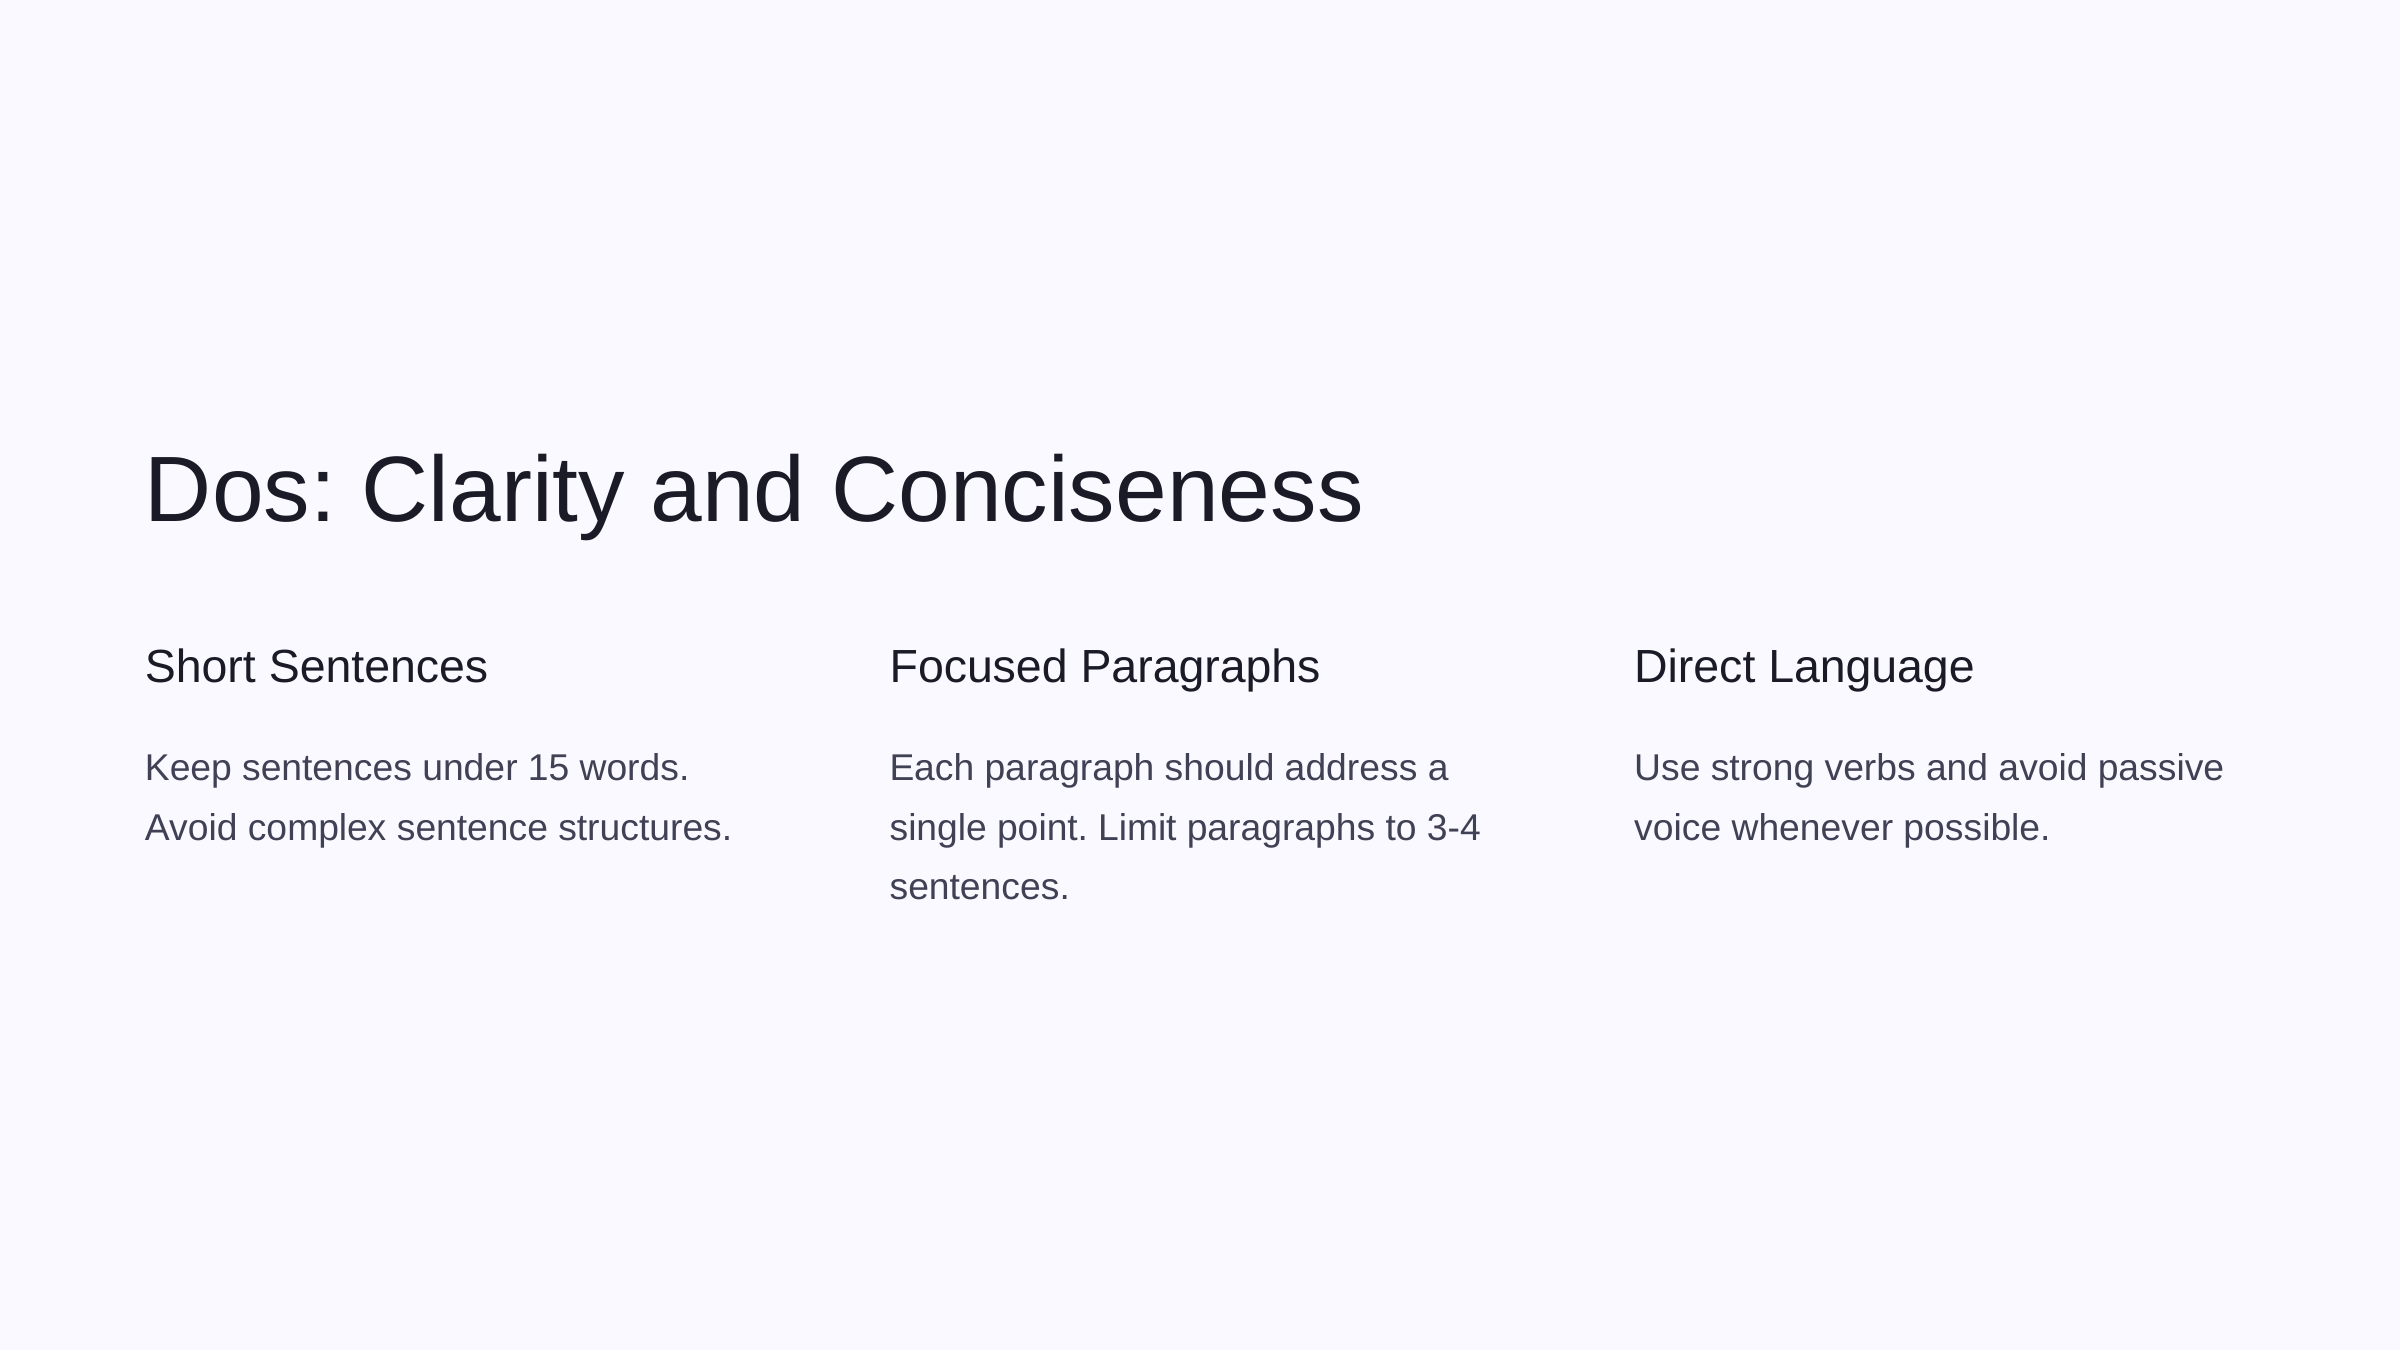

Dos: Clarity and Conciseness
Short Sentences
Focused Paragraphs
Direct Language
Keep sentences under 15 words. Avoid complex sentence structures.
Each paragraph should address a single point. Limit paragraphs to 3-4 sentences.
Use strong verbs and avoid passive voice whenever possible.